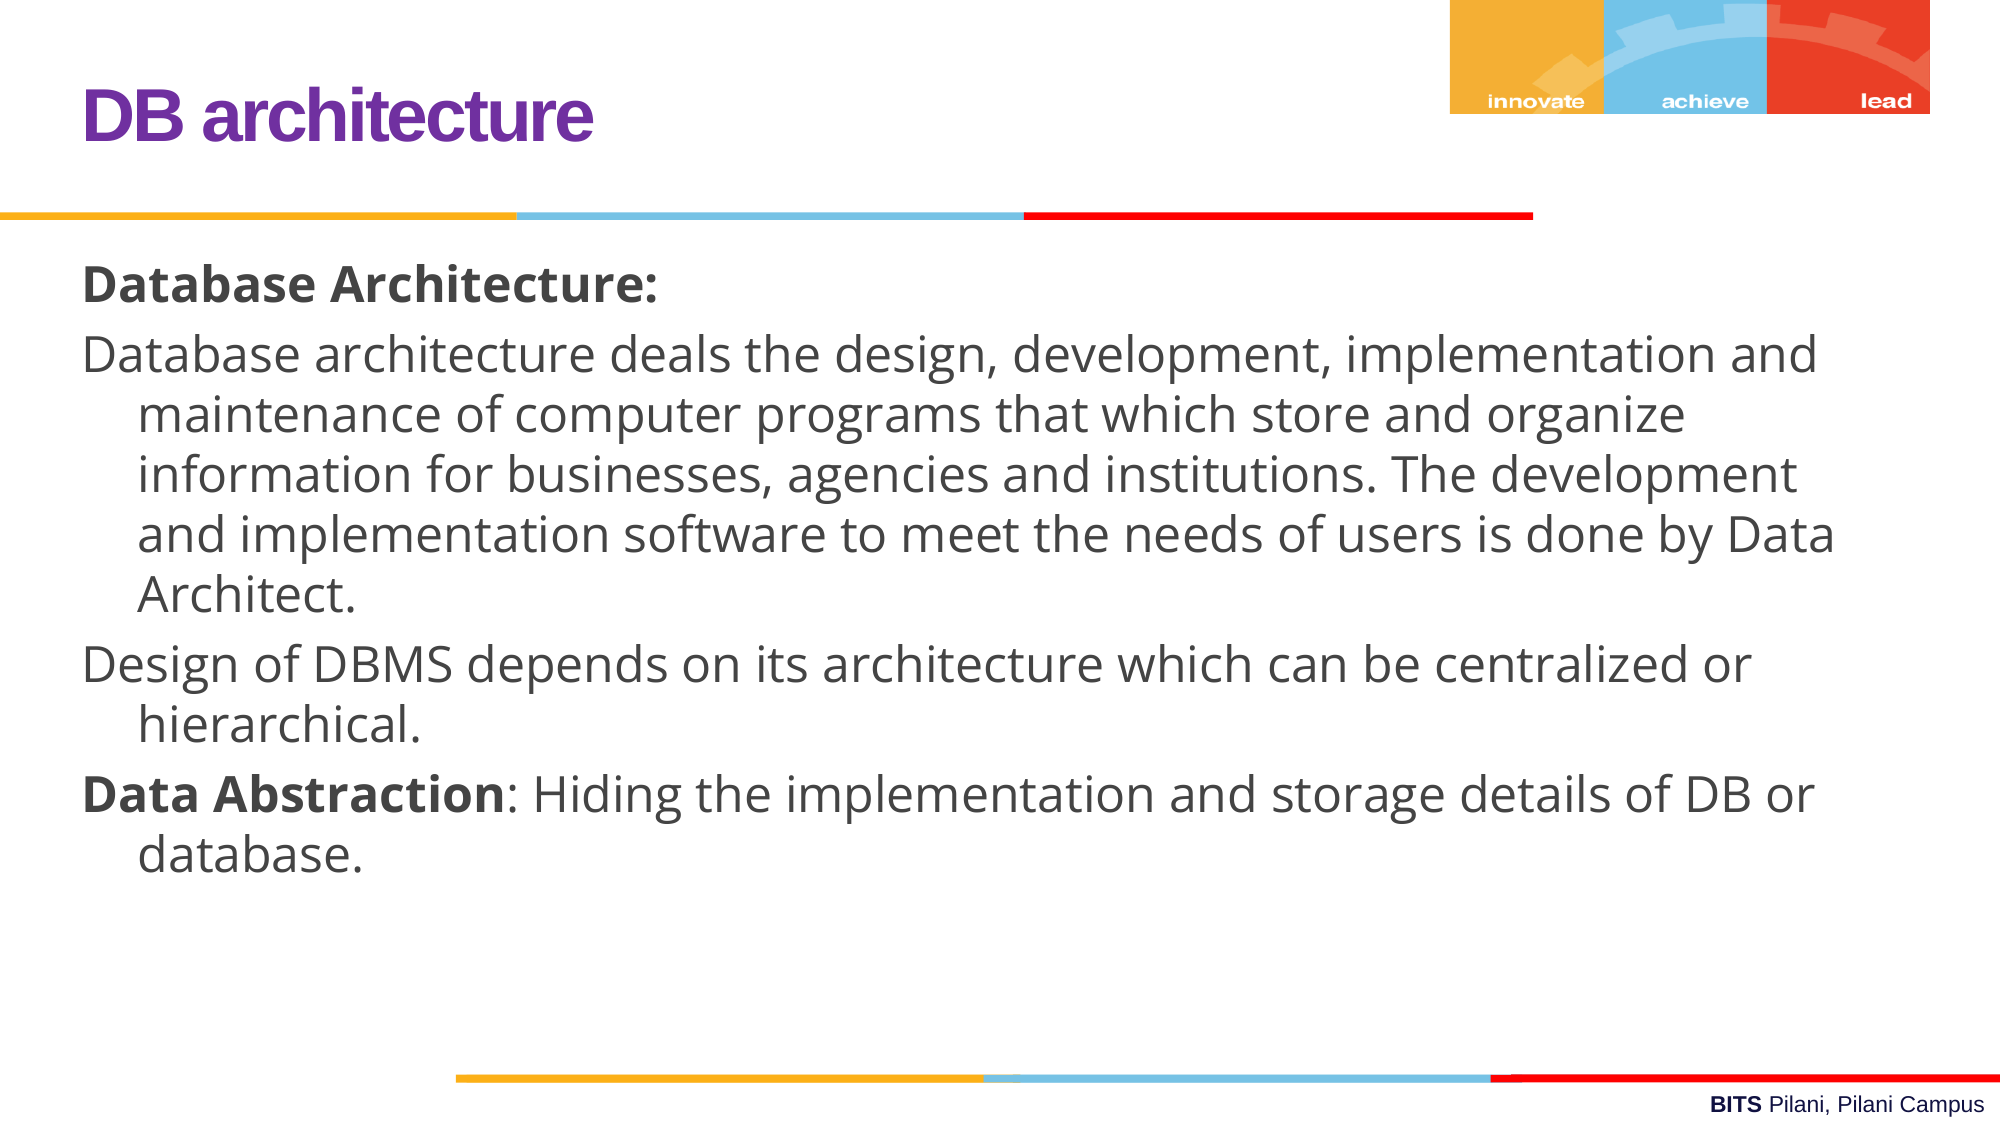

DB architecture
Database Architecture:
Database architecture deals the design, development, implementation and maintenance of computer programs that which store and organize information for businesses, agencies and institutions. The development and implementation software to meet the needs of users is done by Data Architect.
Design of DBMS depends on its architecture which can be centralized or hierarchical.
Data Abstraction: Hiding the implementation and storage details of DB or database.